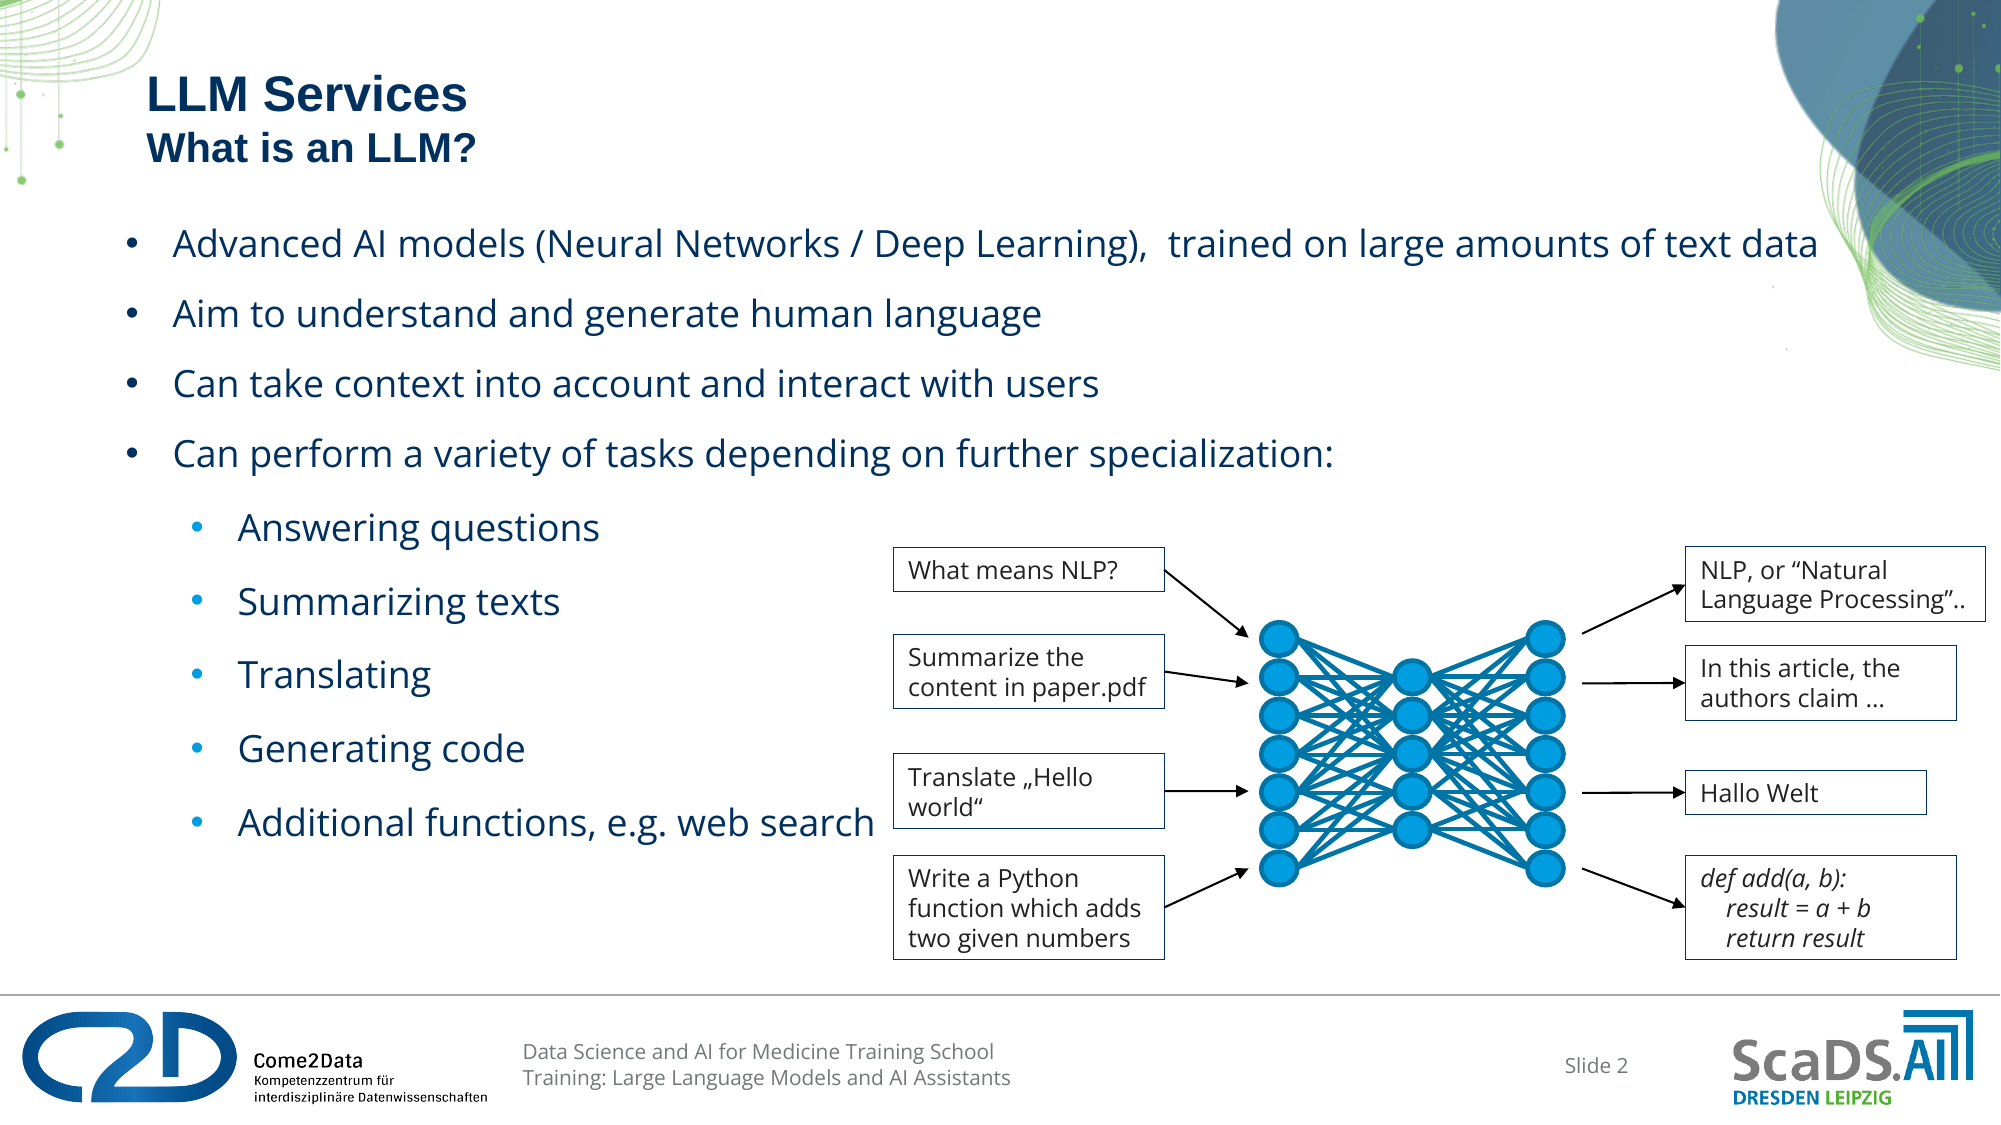

# LLM Services What is an LLM?
Advanced AI models (Neural Networks / Deep Learning),  trained on large amounts of text data
Aim to understand and generate human language
Can take context into account and interact with users
Can perform a variety of tasks depending on further specialization:
Answering questions
Summarizing texts
Translating
Generating code
Additional functions, e.g. web search
NLP, or “Natural Language Processing”..
What means NLP?

Summarize the content in paper.pdf
In this article, the authors claim …
Translate „Hello world“
Hallo Welt
def add(a, b):
    result = a + b
    return result
Write a Python function which adds two given numbers